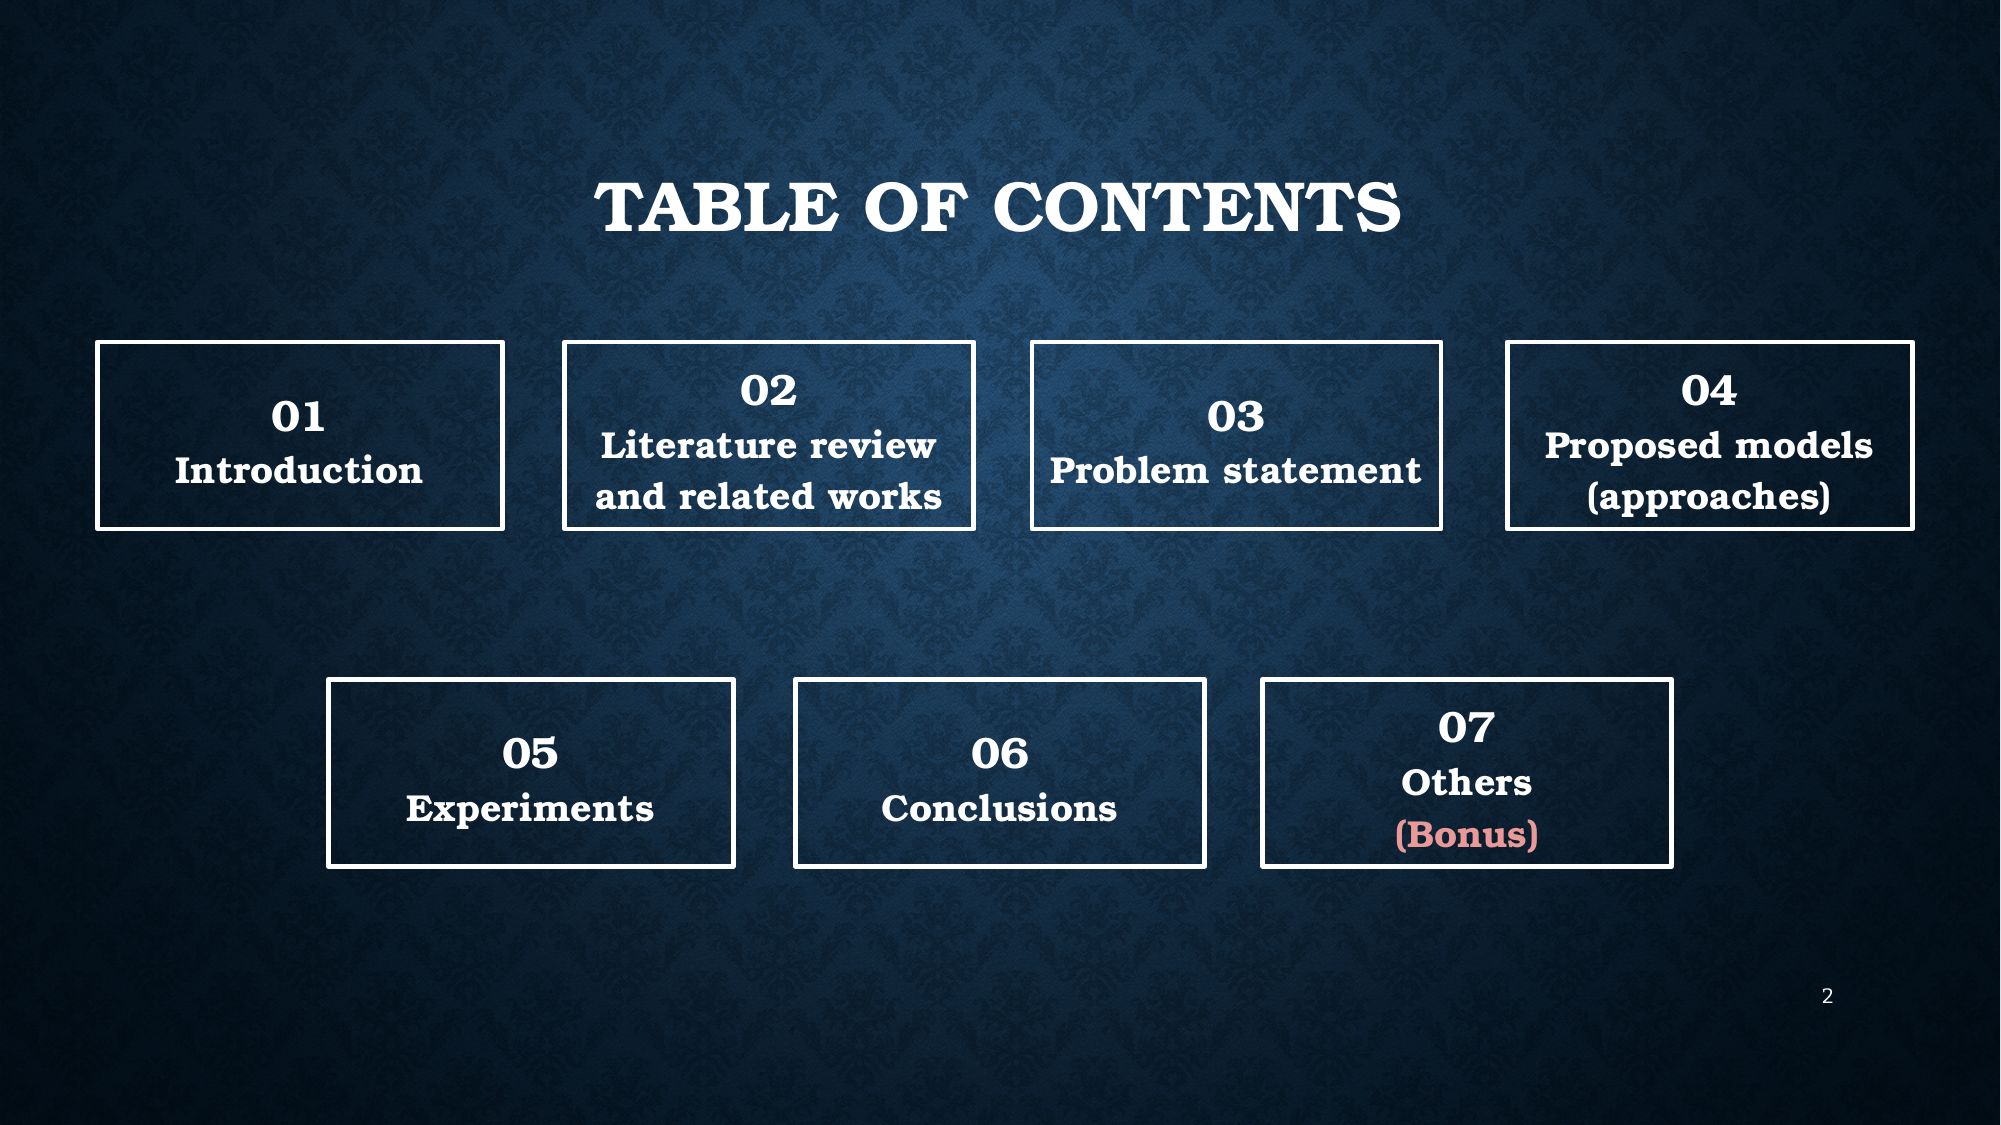

# TABLE OF CONTENTS
01
Introduction
02
Literature review and related works
03
Problem statement
04
Proposed models (approaches)
05
Experiments
06
Conclusions
07
Others
(Bonus)
2